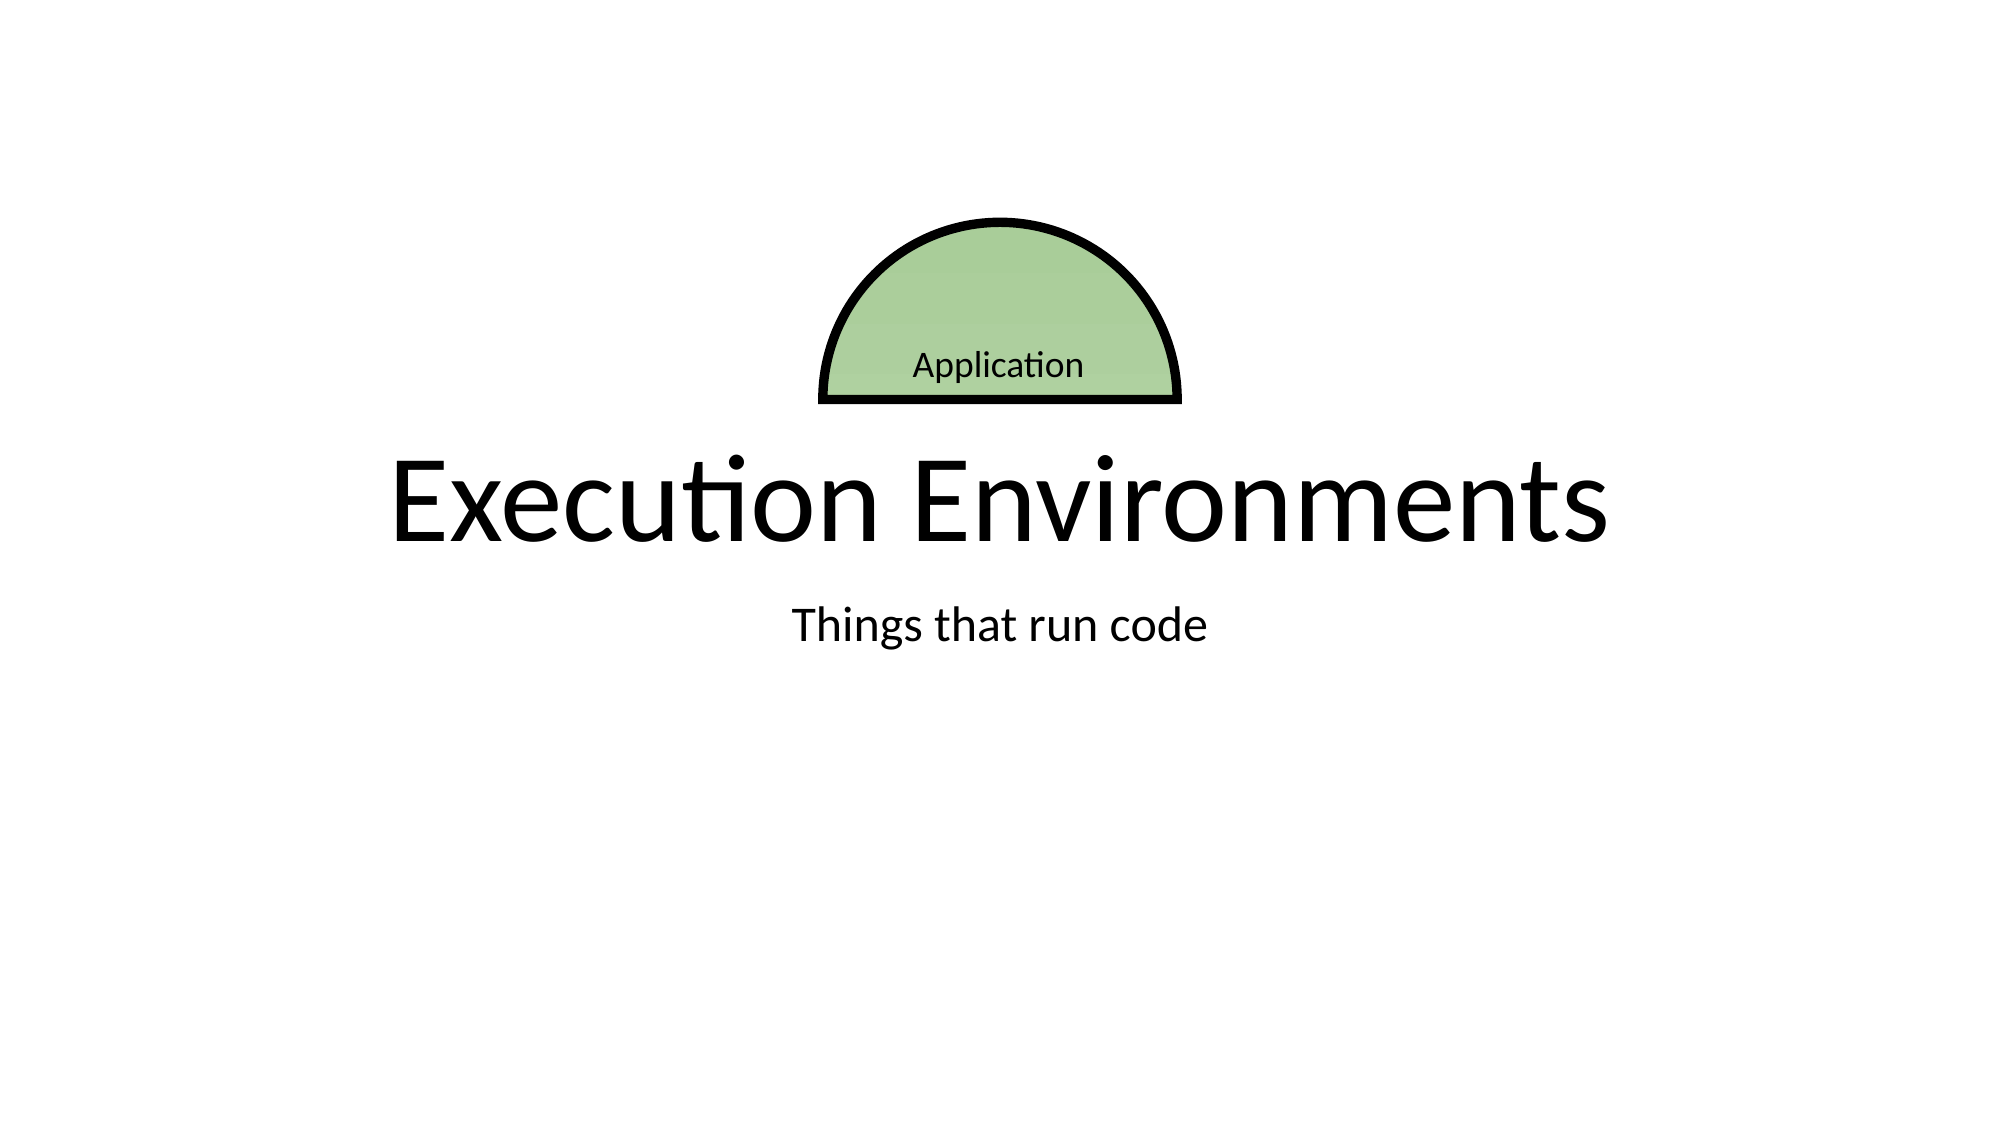

# Execution Environments

Application
Things that run code